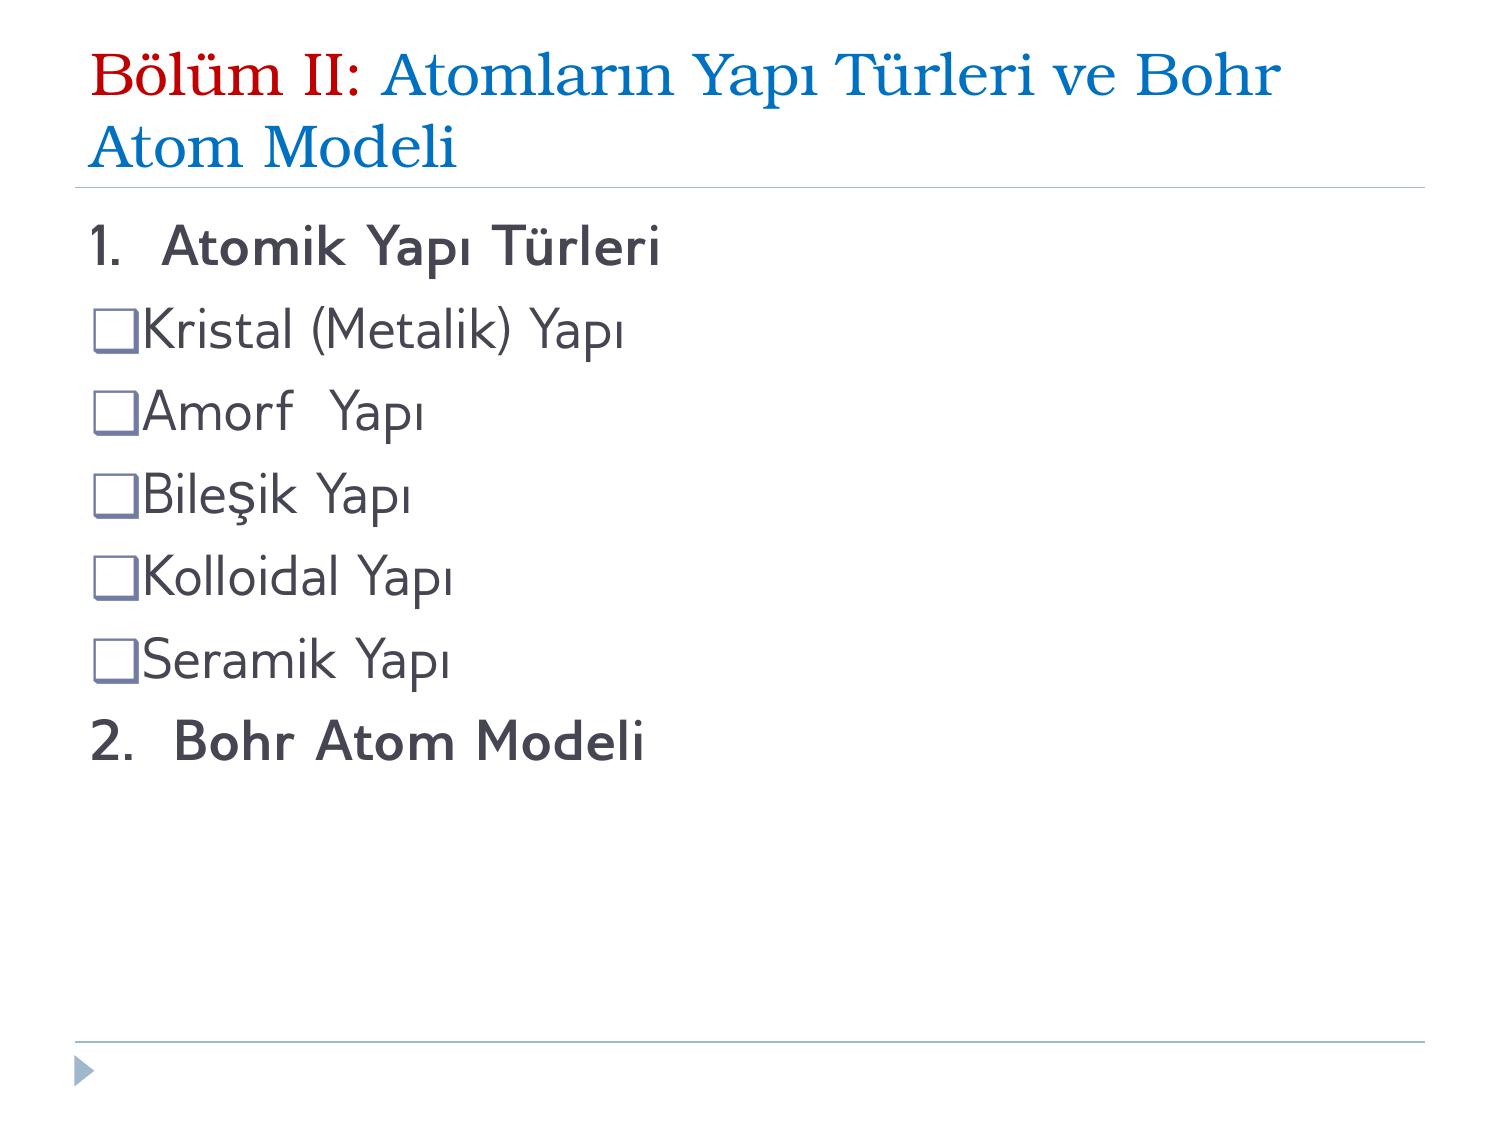

# Bölüm II: Atomların Yapı Türleri ve Bohr Atom Modeli
1.  Atomik Yapı Türleri
Kristal (Metalik) Yapı
Amorf  Yapı
Bileşik Yapı
Kolloidal Yapı
Seramik Yapı
2.  Bohr Atom Modeli